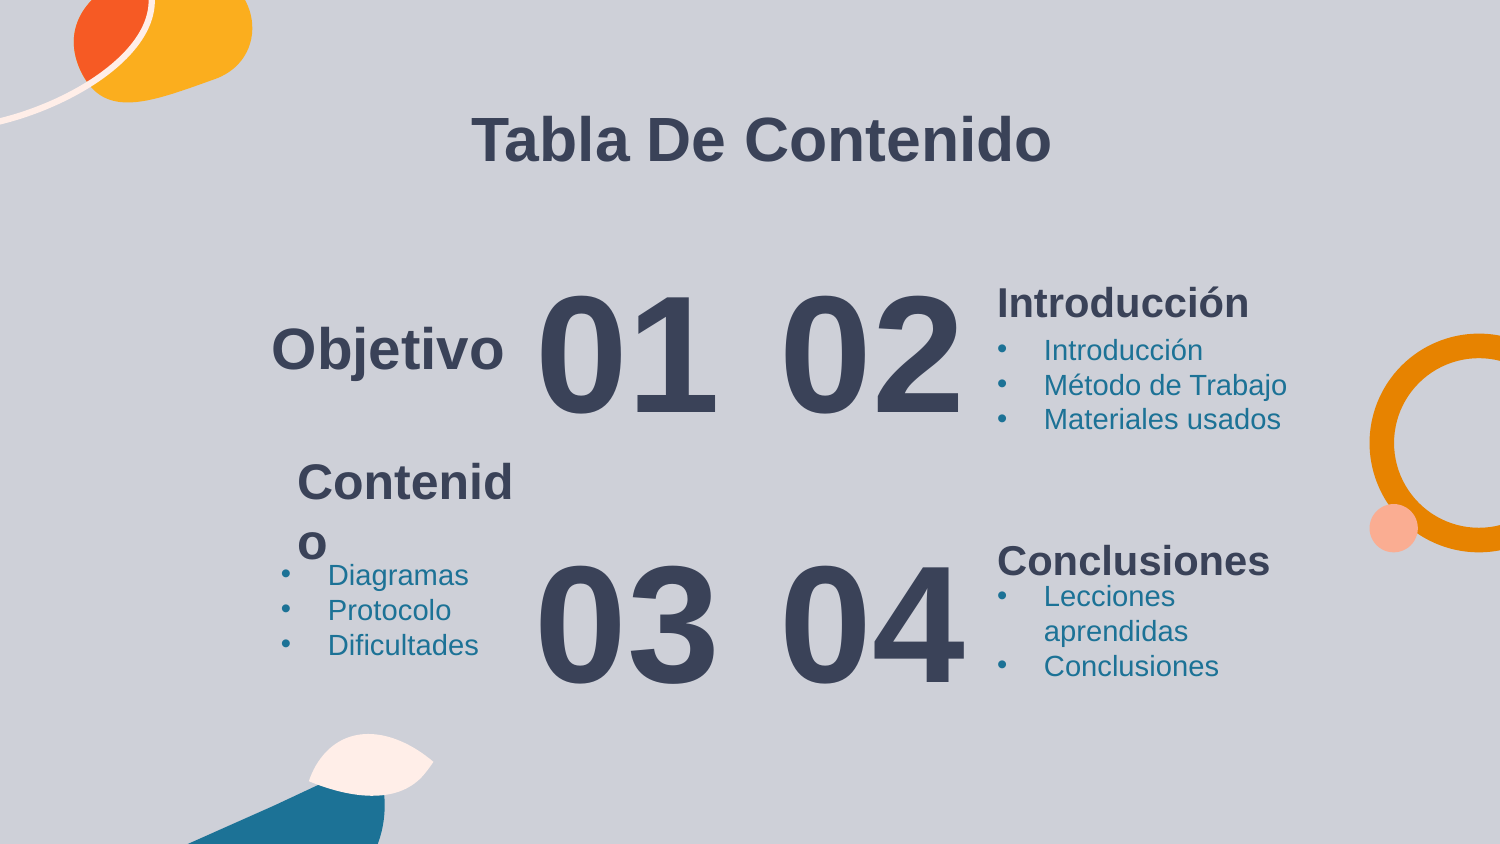

# Tabla De Contenido
01
02
Introducción
Objetivo
Introducción
Método de Trabajo
Materiales usados
Contenido
Conclusiones
03
04
Diagramas
Protocolo
Dificultades
Lecciones aprendidas
Conclusiones